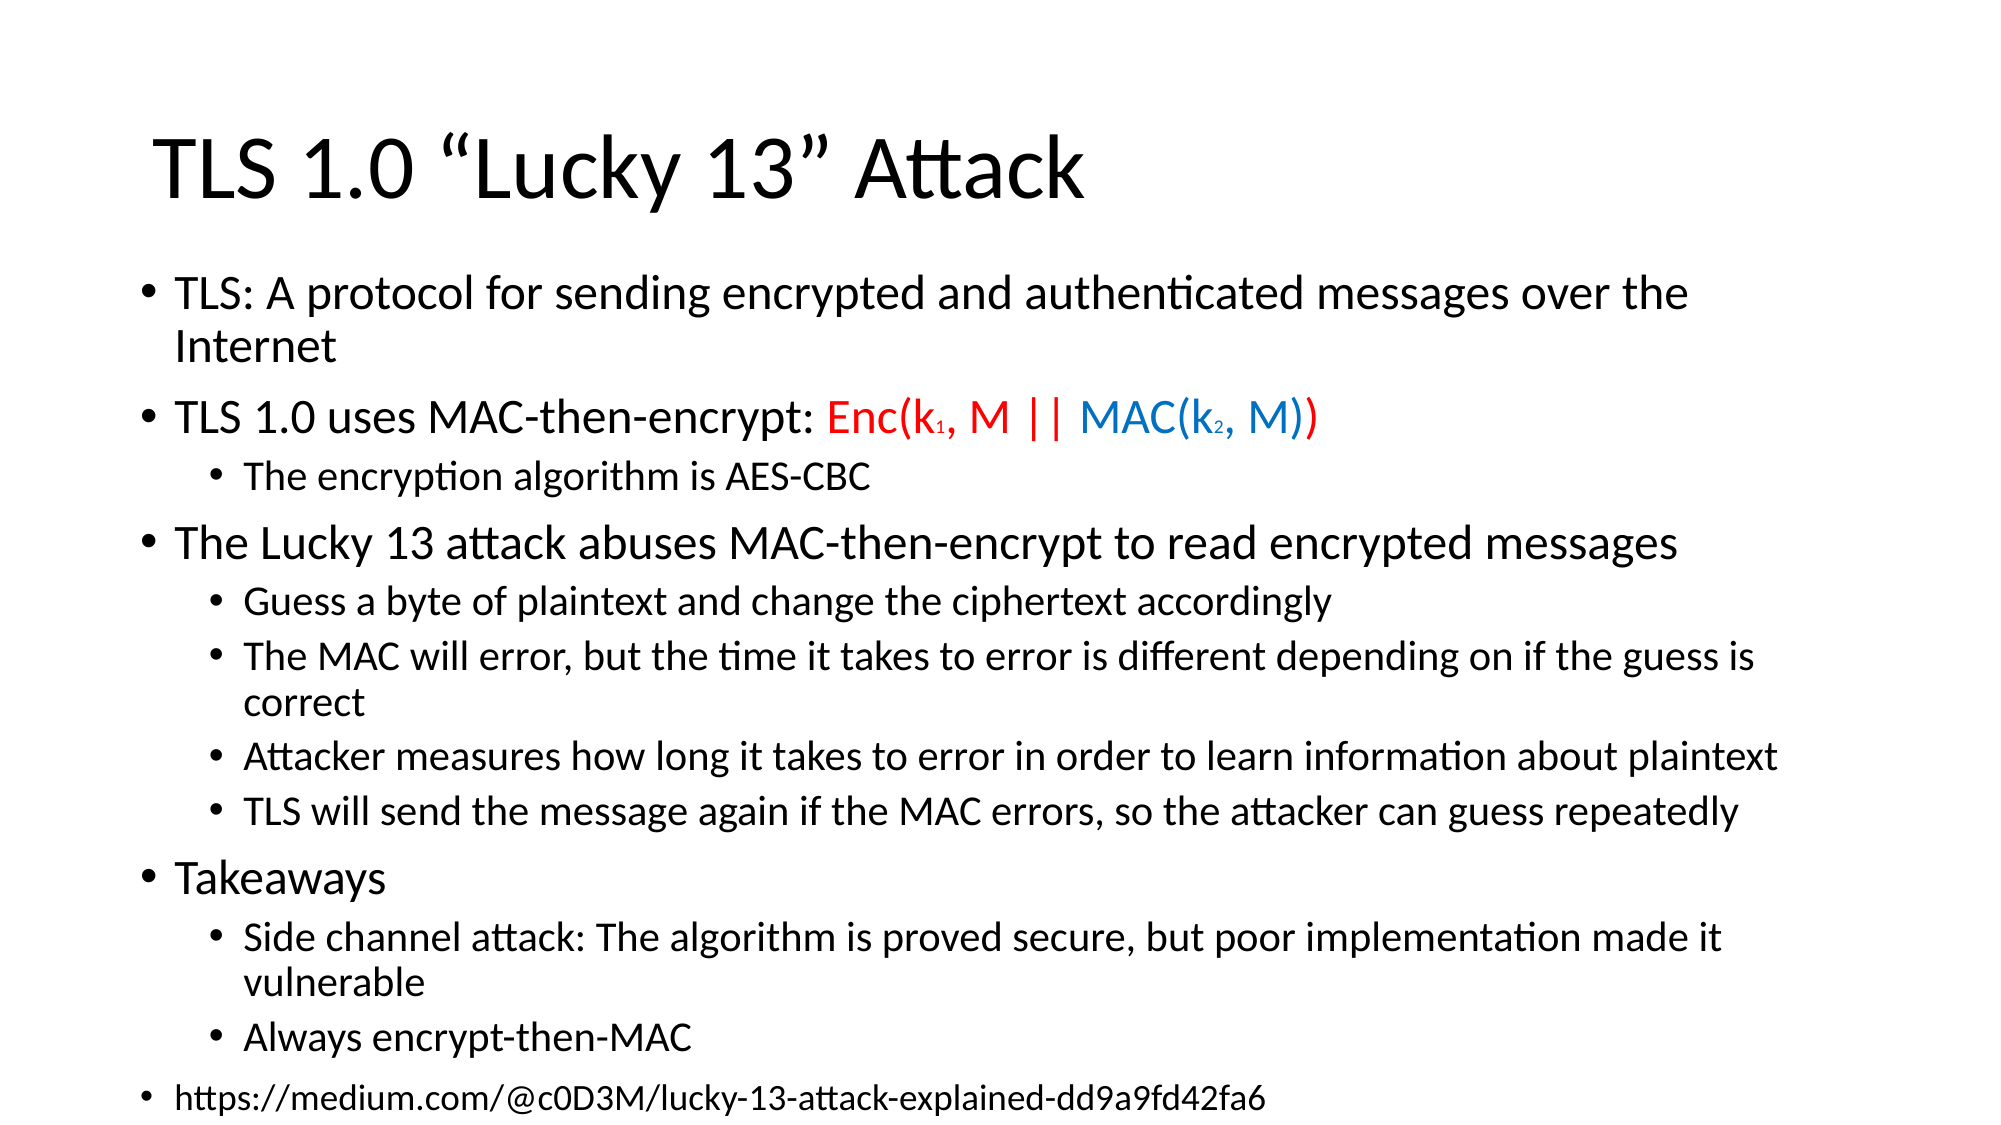

# TLS 1.0 “Lucky 13” Attack
TLS: A protocol for sending encrypted and authenticated messages over the Internet
TLS 1.0 uses MAC-then-encrypt: Enc(k1, M || MAC(k2, M))
The encryption algorithm is AES-CBC
The Lucky 13 attack abuses MAC-then-encrypt to read encrypted messages
Guess a byte of plaintext and change the ciphertext accordingly
The MAC will error, but the time it takes to error is different depending on if the guess is correct
Attacker measures how long it takes to error in order to learn information about plaintext
TLS will send the message again if the MAC errors, so the attacker can guess repeatedly
Takeaways
Side channel attack: The algorithm is proved secure, but poor implementation made it vulnerable
Always encrypt-then-MAC
https://medium.com/@c0D3M/lucky-13-attack-explained-dd9a9fd42fa6